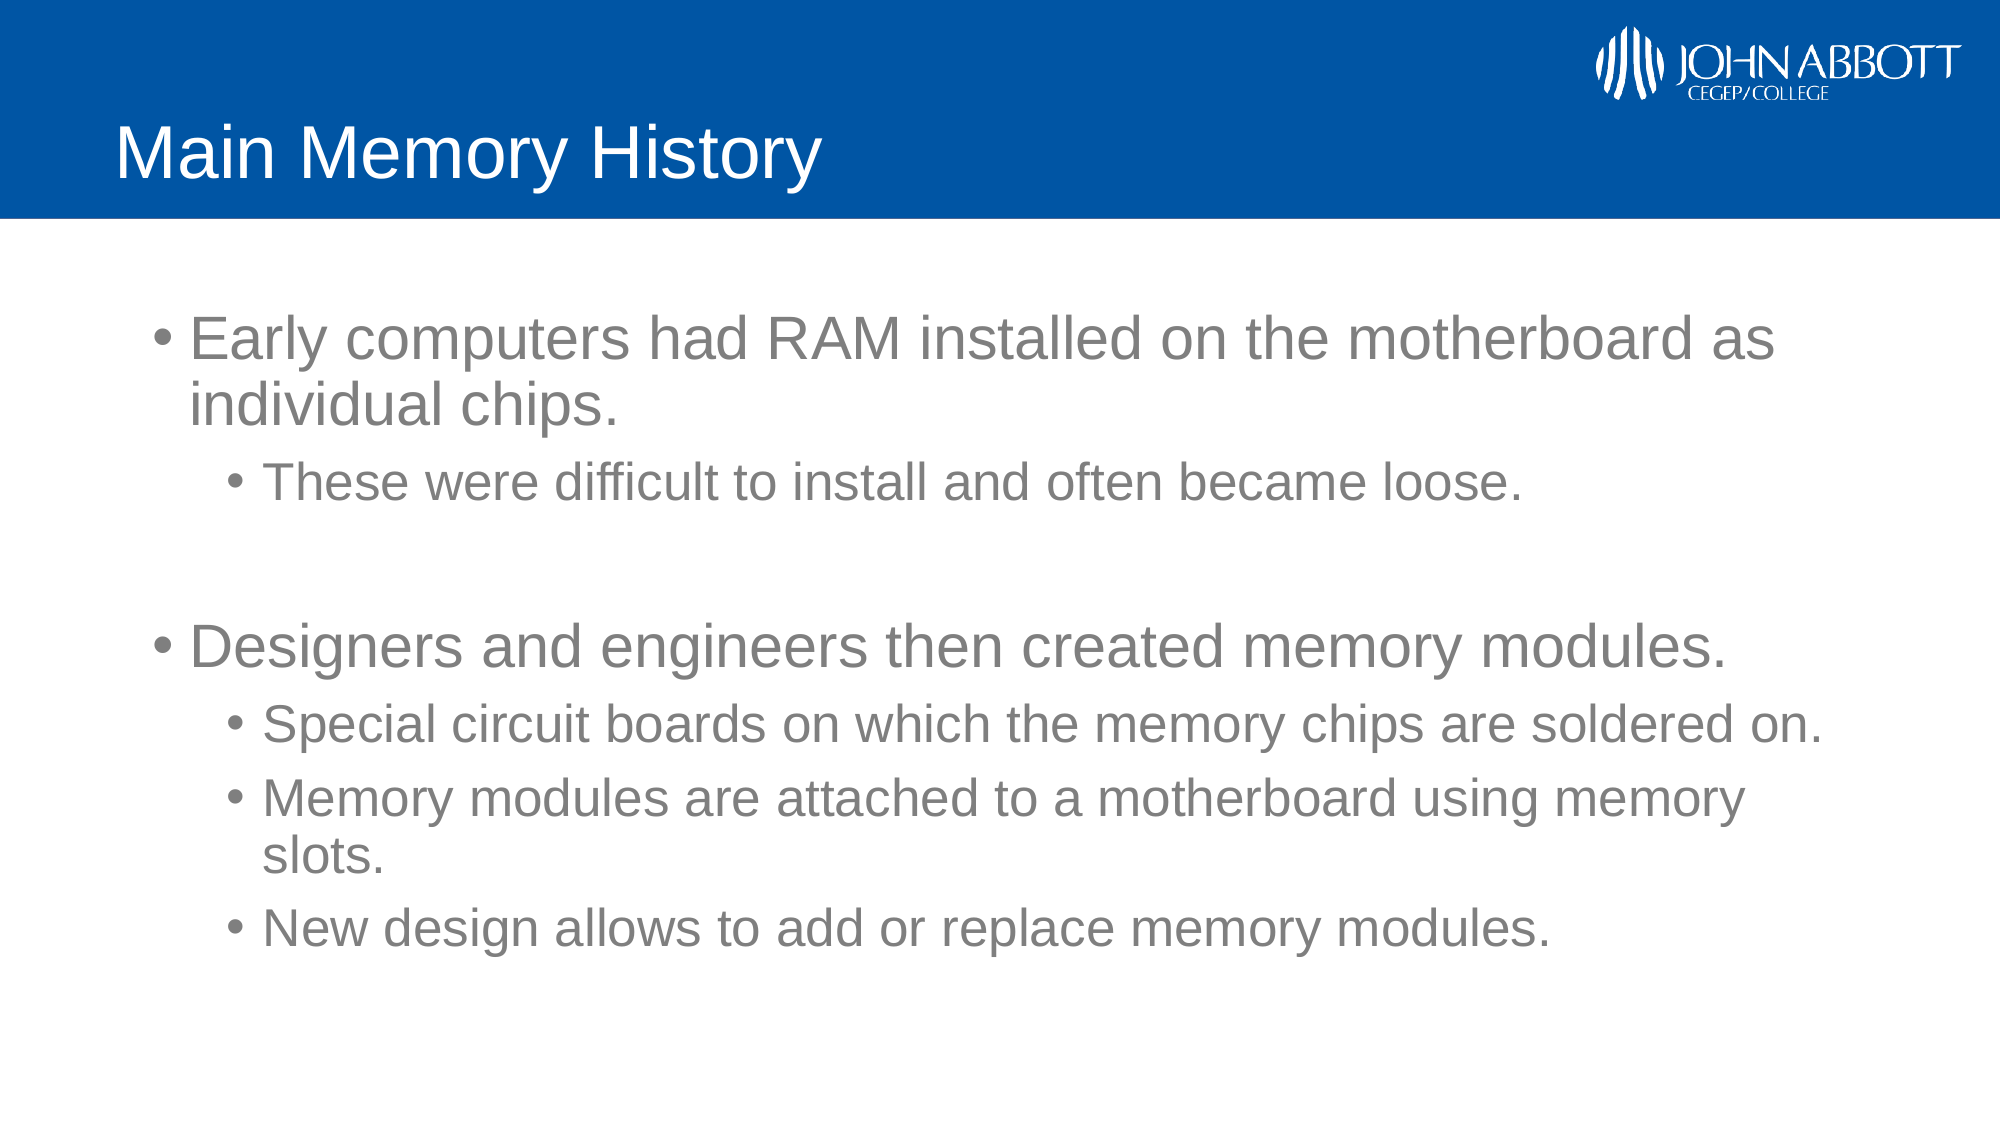

# Main Memory History
Early computers had RAM installed on the motherboard as individual chips.
These were difficult to install and often became loose.

Designers and engineers then created memory modules.
Special circuit boards on which the memory chips are soldered on.
Memory modules are attached to a motherboard using memory slots.
New design allows to add or replace memory modules.